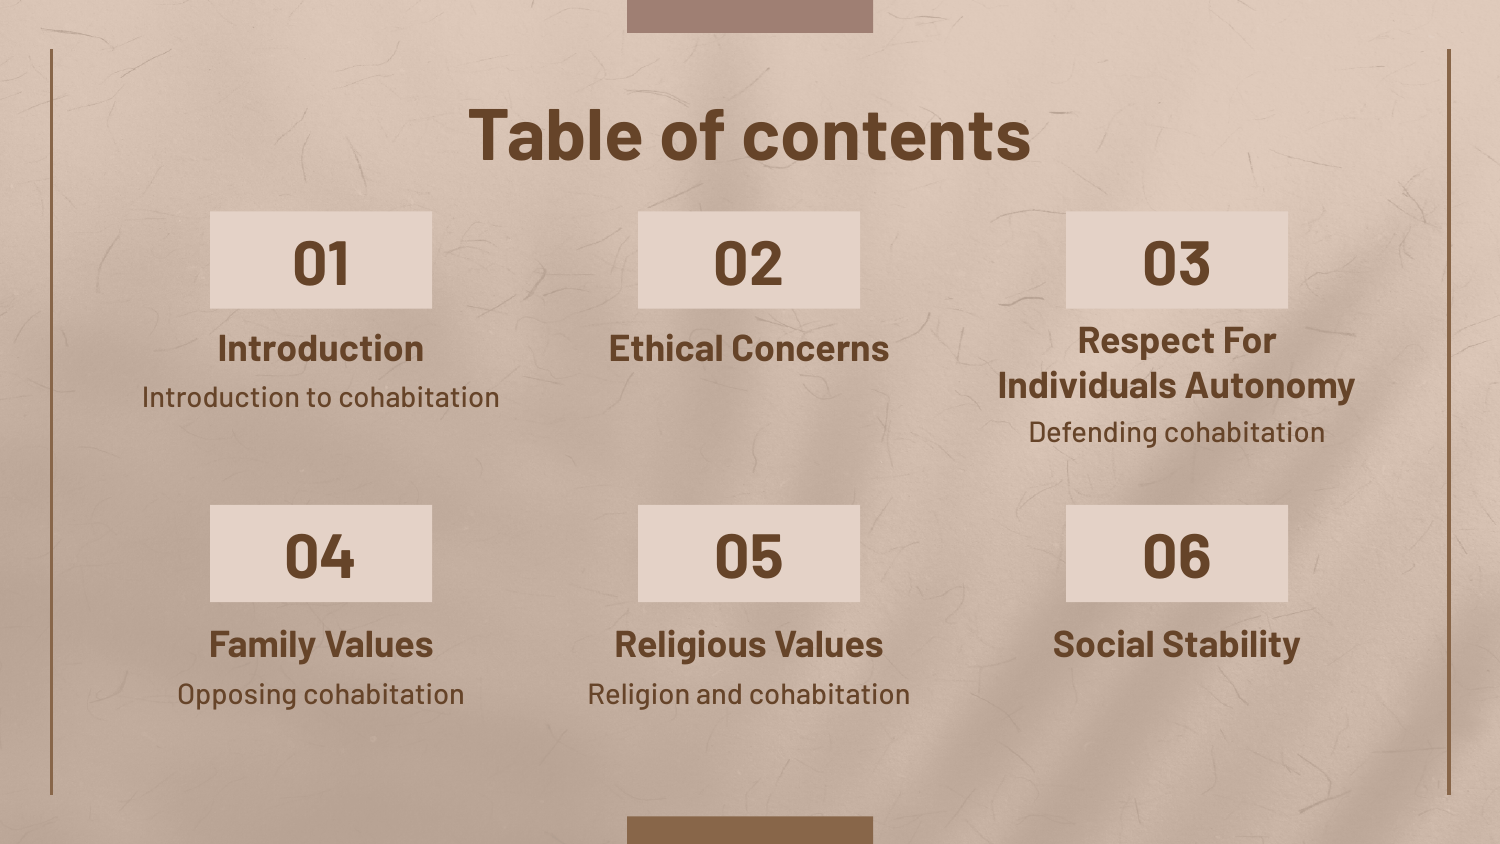

Table of contents
# 01
02
03
Introduction
Ethical Concerns
Respect For Individuals Autonomy
Introduction to cohabitation

Defending cohabitation
04
05
06
Family Values
Religious Values
Social Stability
Opposing cohabitation
Religion and cohabitation